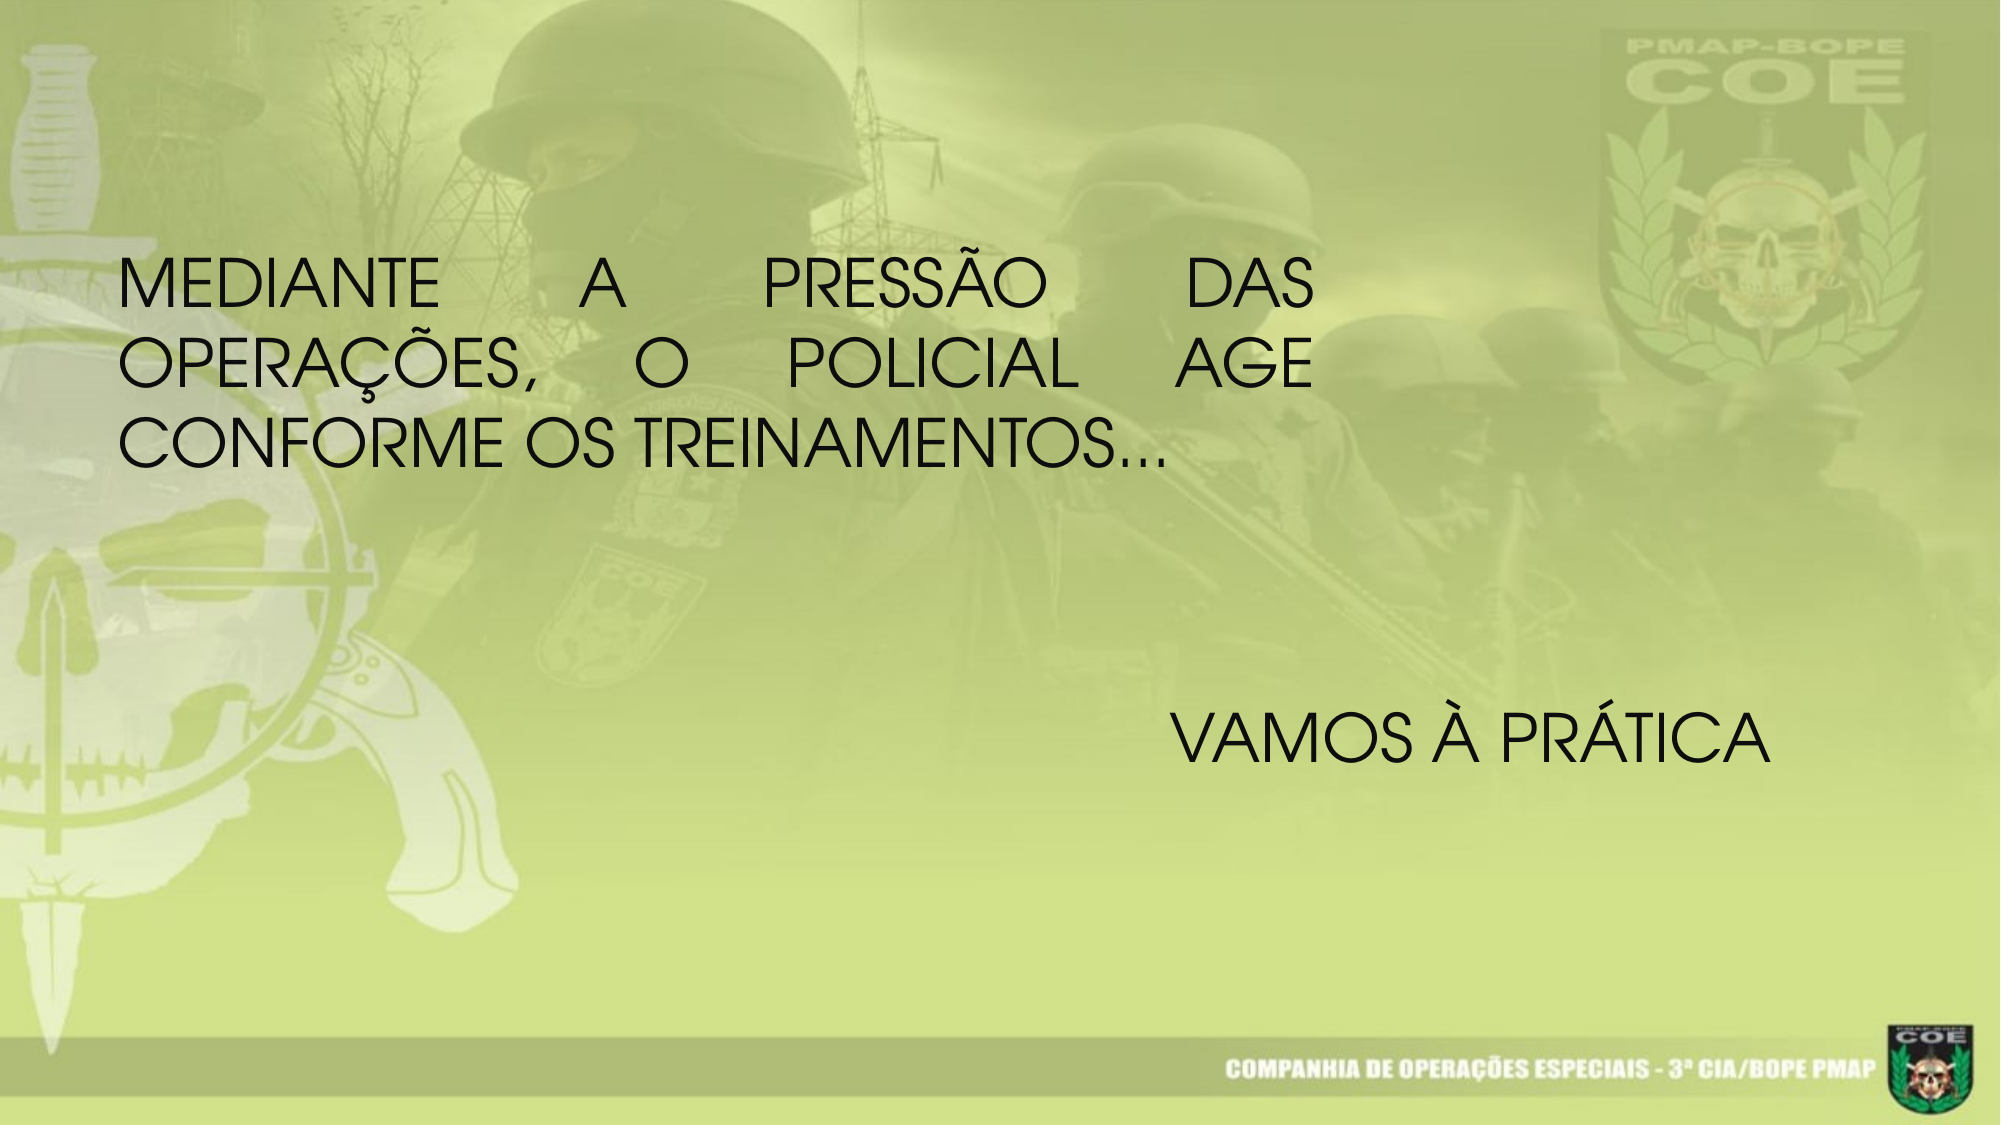

mediante a pressão das operações, o policial age conforme os treinamentos...
# VAMOS À Prática